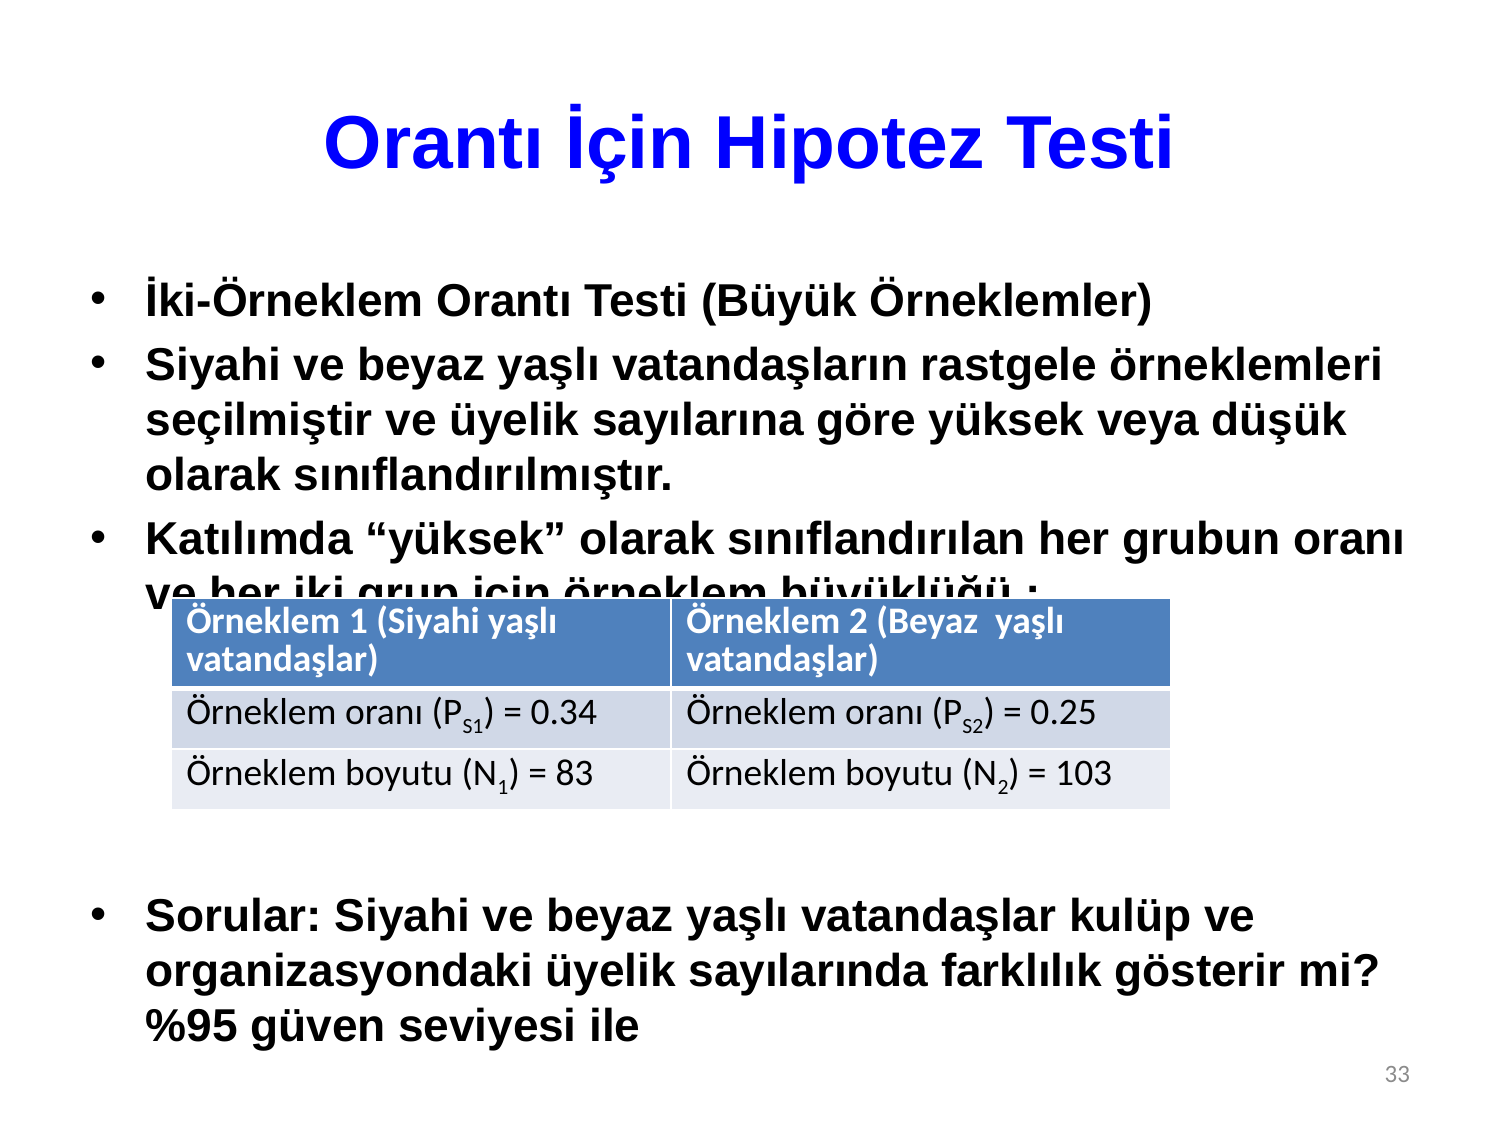

# Orantı İçin Hipotez Testi
İki-Örneklem Orantı Testi (Büyük Örneklemler)
Siyahi ve beyaz yaşlı vatandaşların rastgele örneklemleri seçilmiştir ve üyelik sayılarına göre yüksek veya düşük olarak sınıflandırılmıştır.
Katılımda “yüksek” olarak sınıflandırılan her grubun oranı ve her iki grup için örneklem büyüklüğü :

Sorular: Siyahi ve beyaz yaşlı vatandaşlar kulüp ve organizasyondaki üyelik sayılarında farklılık gösterir mi? %95 güven seviyesi ile
| Örneklem 1 (Siyahi yaşlı vatandaşlar) | Örneklem 2 (Beyaz yaşlı vatandaşlar) |
| --- | --- |
| Örneklem oranı (PS1) = 0.34 | Örneklem oranı (PS2) = 0.25 |
| Örneklem boyutu (N1) = 83 | Örneklem boyutu (N2) = 103 |
33